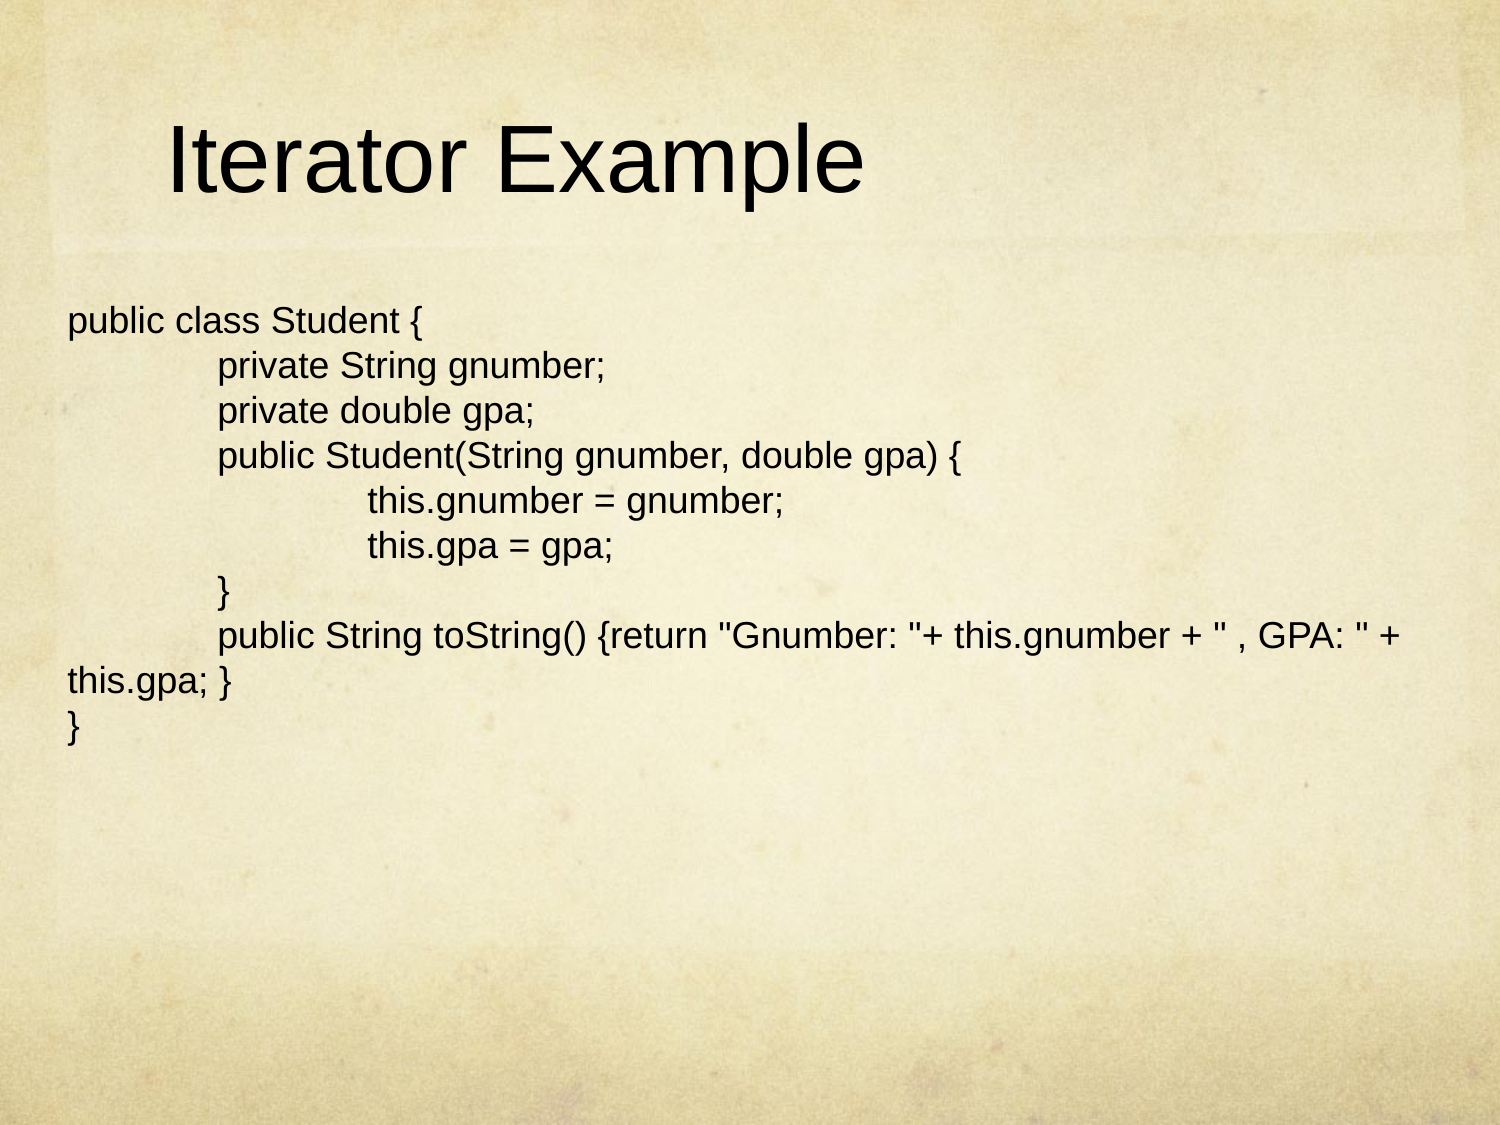

# Iterator Example
public class Student {
	private String gnumber;
	private double gpa;
	public Student(String gnumber, double gpa) {
		this.gnumber = gnumber;
		this.gpa = gpa;
	}
	public String toString() {return "Gnumber: "+ this.gnumber + " , GPA: " + this.gpa; }
}